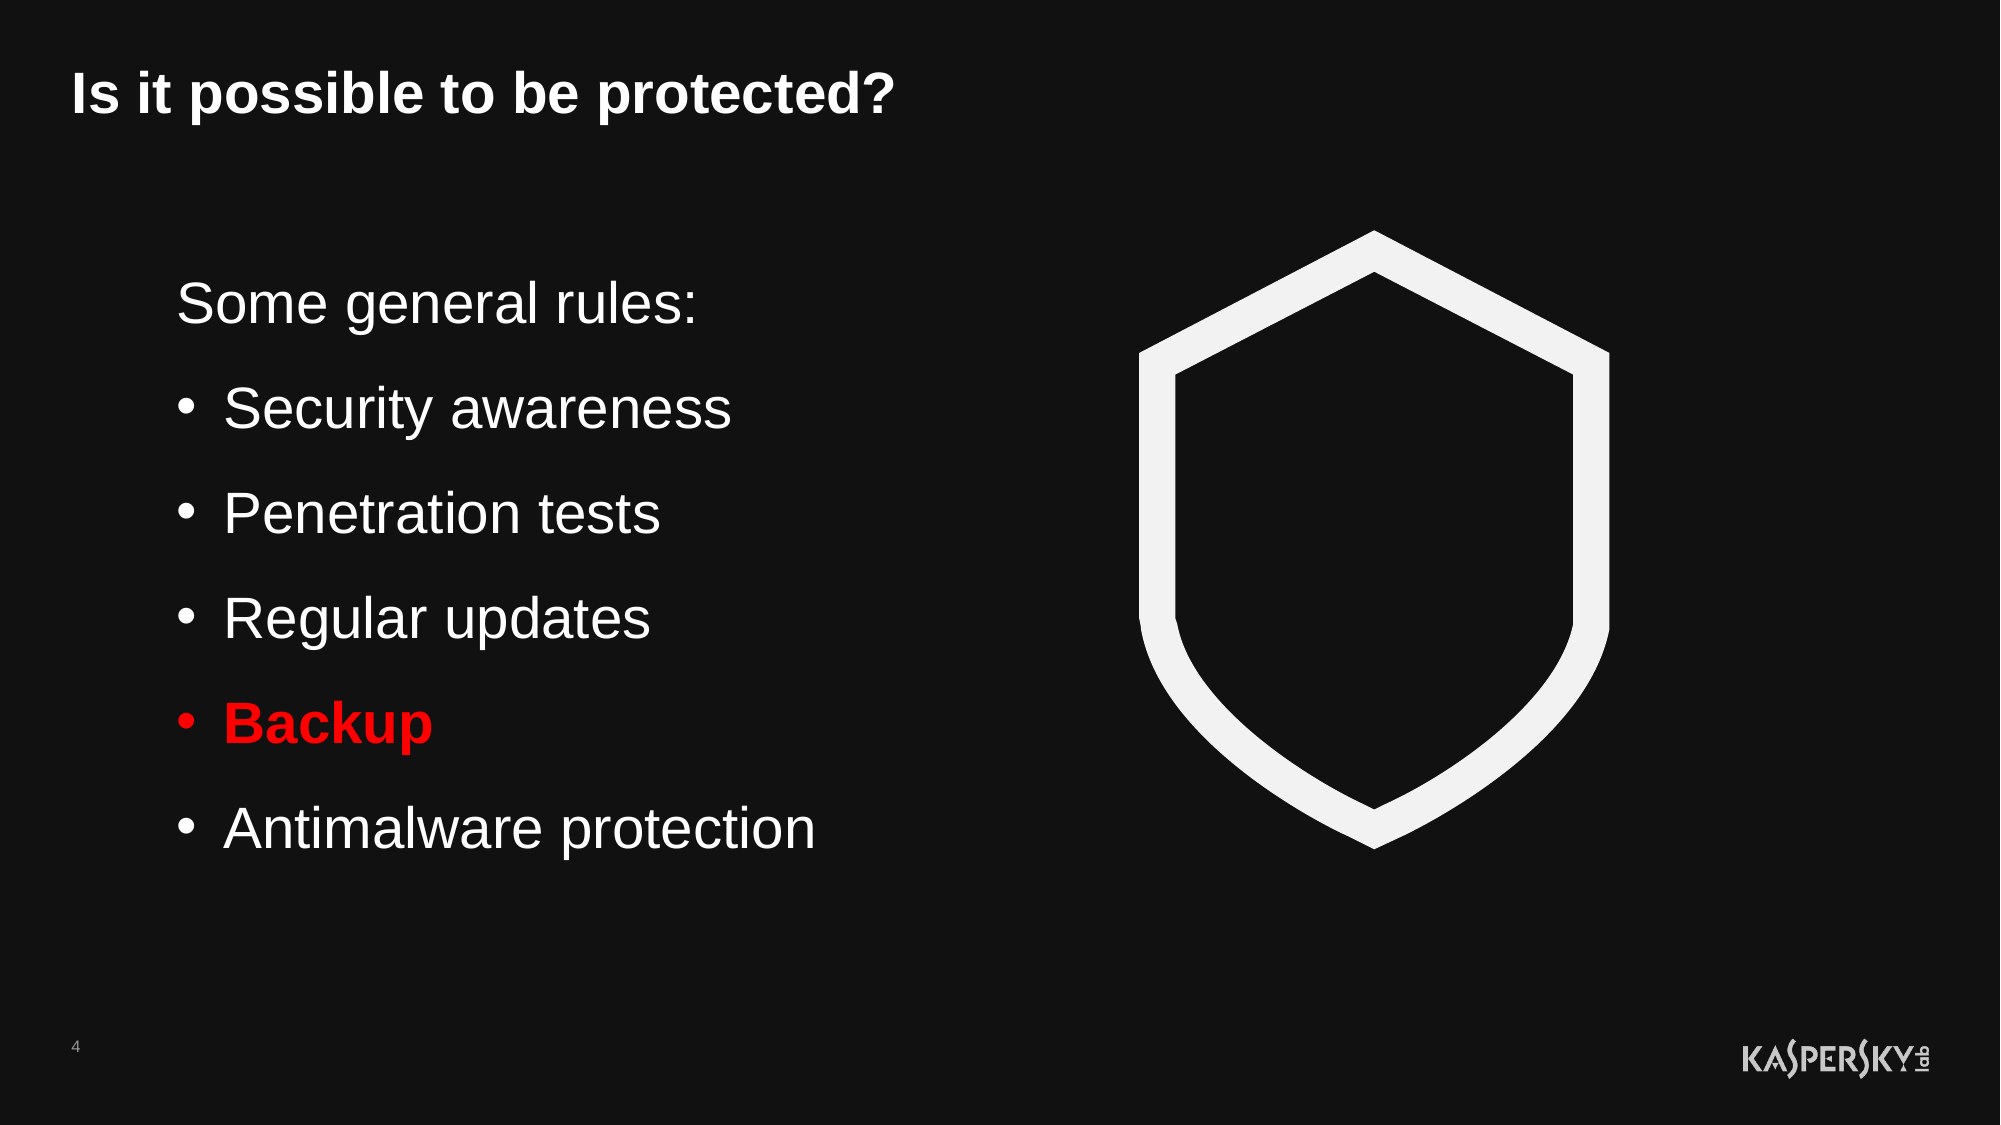

# Is it possible to be protected?
Some general rules:
Security awareness
Penetration tests
Regular updates
Backup
Antimalware protection

4